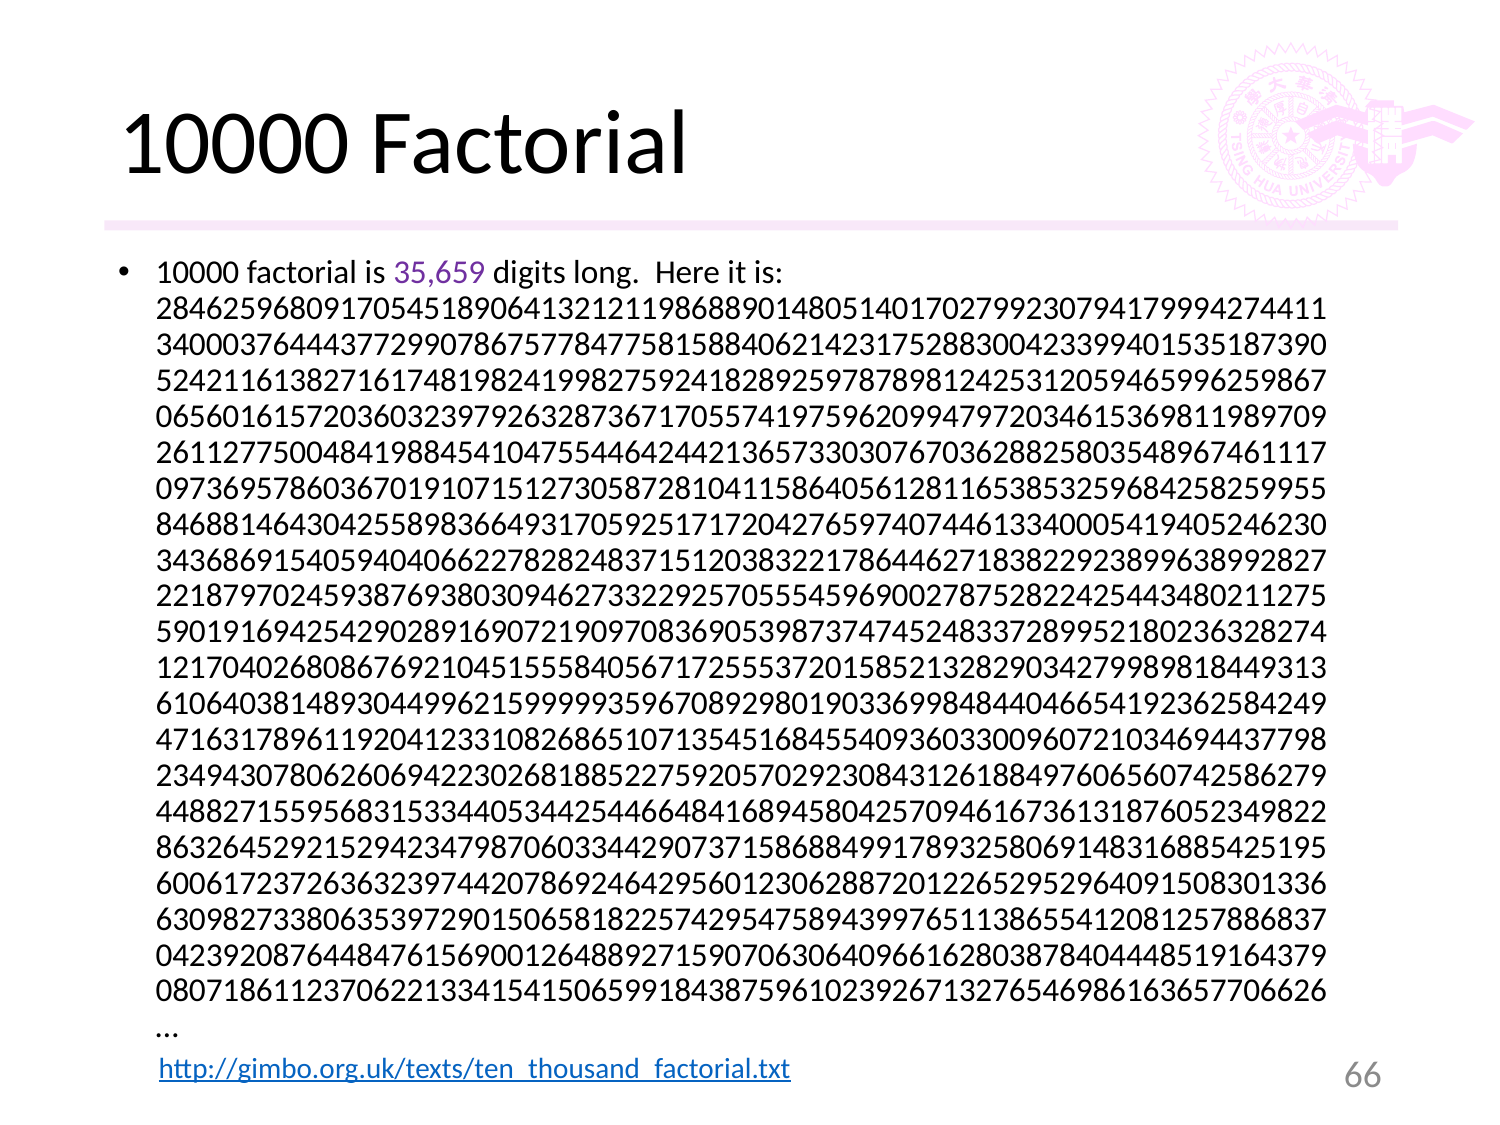

# 10000 Factorial
10000 factorial is 35,659 digits long.  Here it is:
2846259680917054518906413212119868890148051401702799230794179994274411 3400037644437729907867577847758158840621423175288300423399401535187390 5242116138271617481982419982759241828925978789812425312059465996259867 0656016157203603239792632873671705574197596209947972034615369811989709 2611277500484198845410475544642442136573303076703628825803548967461117 0973695786036701910715127305872810411586405612811653853259684258259955 8468814643042558983664931705925171720427659740744613340005419405246230 3436869154059404066227828248371512038322178644627183822923899638992827 2218797024593876938030946273322925705554596900278752822425443480211275 5901916942542902891690721909708369053987374745248337289952180236328274 1217040268086769210451555840567172555372015852132829034279989818449313 6106403814893044996215999993596708929801903369984844046654192362584249 4716317896119204123310826865107135451684554093603300960721034694437798 2349430780626069422302681885227592057029230843126188497606560742586279 4488271559568315334405344254466484168945804257094616736131876052349822 8632645292152942347987060334429073715868849917893258069148316885425195 6006172372636323974420786924642956012306288720122652952964091508301336 6309827338063539729015065818225742954758943997651138655412081257886837 0423920876448476156900126488927159070630640966162803878404448519164379 0807186112370622133415415065991843875961023926713276546986163657706626
…
http://gimbo.org.uk/texts/ten_thousand_factorial.txt
66